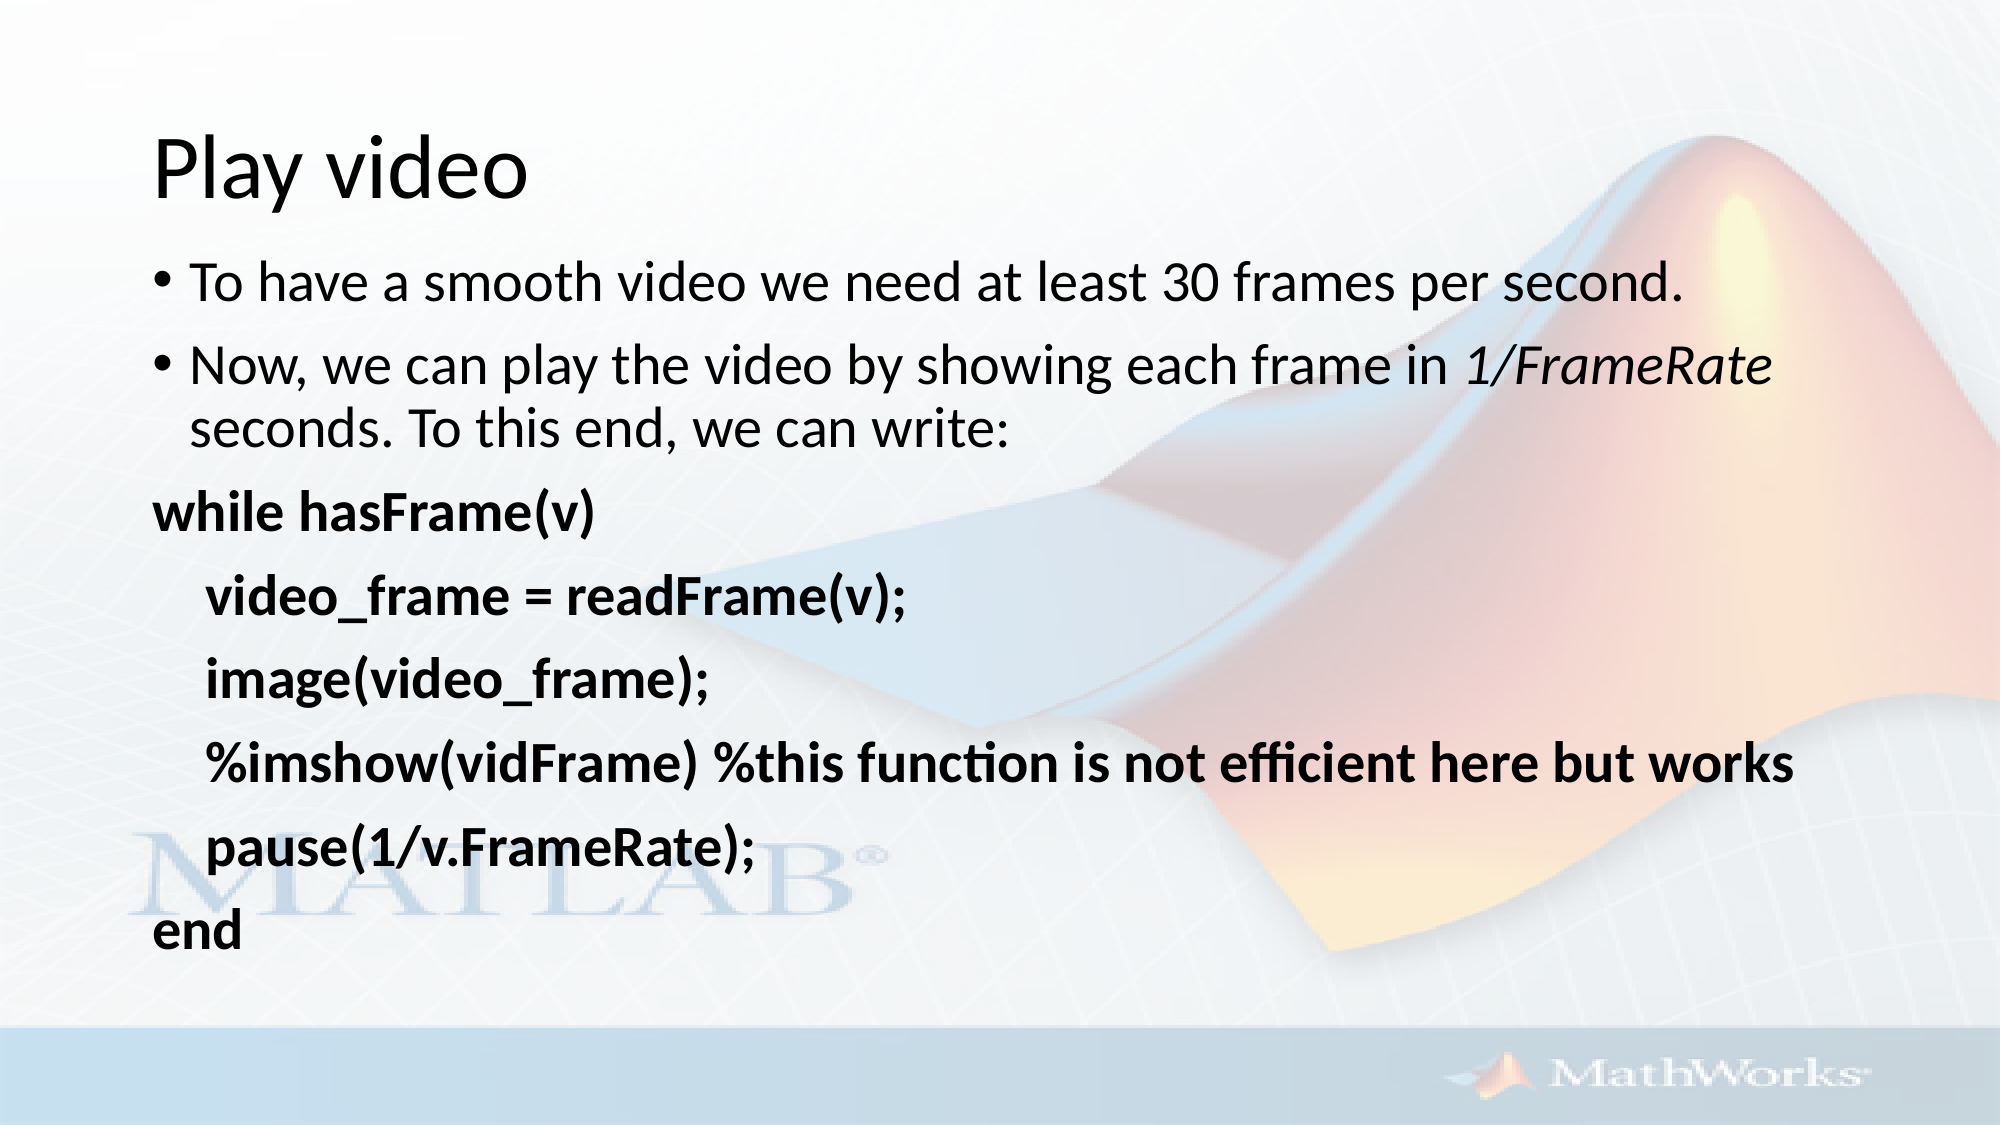

# Play video
To have a smooth video we need at least 30 frames per second.
Now, we can play the video by showing each frame in 1/FrameRate seconds. To this end, we can write:
while hasFrame(v)
    video_frame = readFrame(v);
    image(video_frame);
    %imshow(vidFrame) %this function is not efficient here but works
    pause(1/v.FrameRate);
end